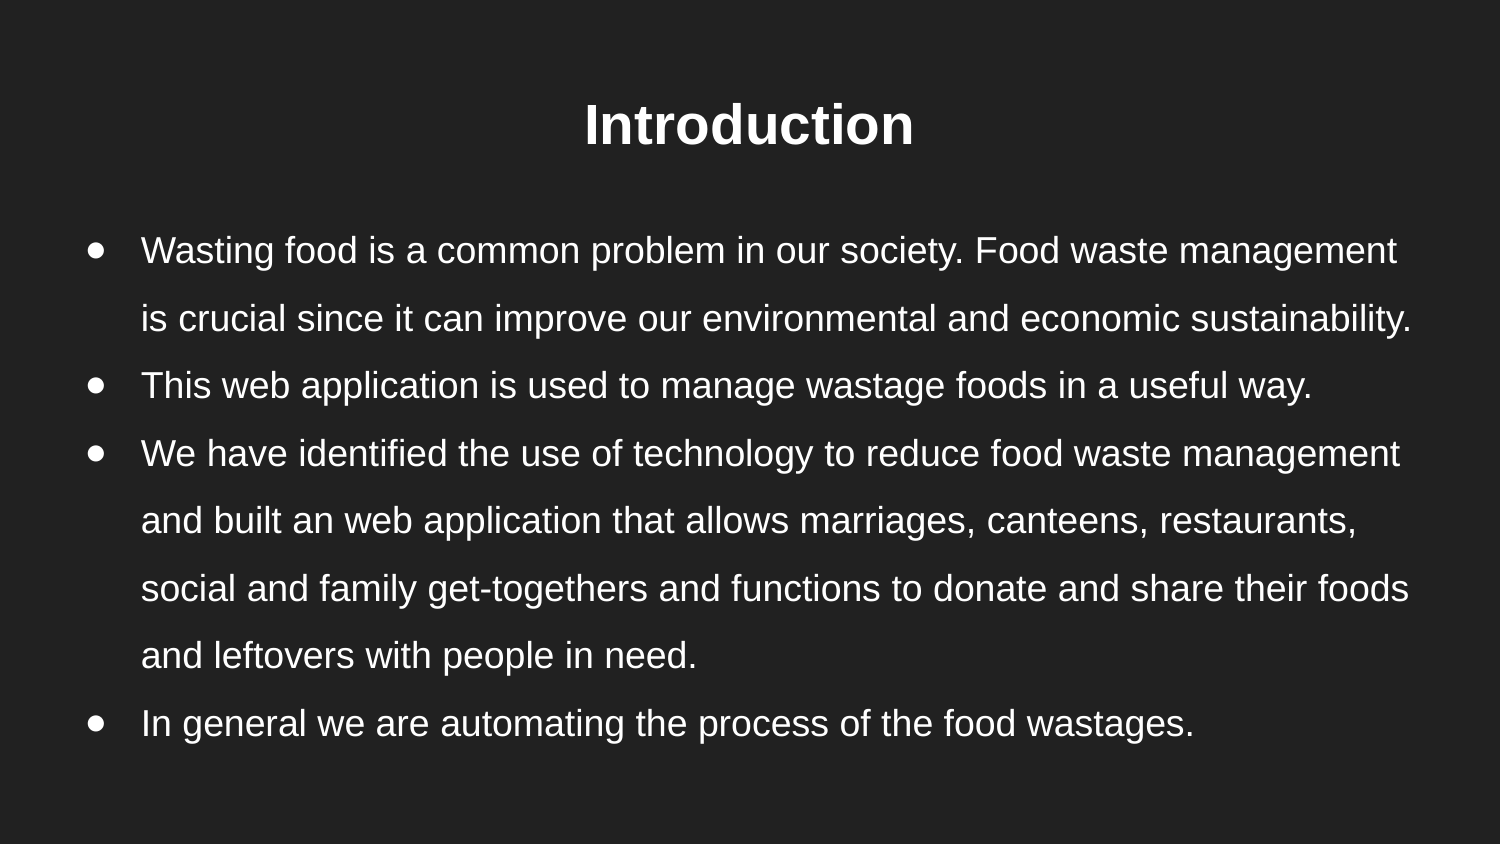

Introduction
Wasting food is a common problem in our society. Food waste management is crucial since it can improve our environmental and economic sustainability.
This web application is used to manage wastage foods in a useful way.
We have identified the use of technology to reduce food waste management and built an web application that allows marriages, canteens, restaurants, social and family get-togethers and functions to donate and share their foods and leftovers with people in need.
In general we are automating the process of the food wastages.